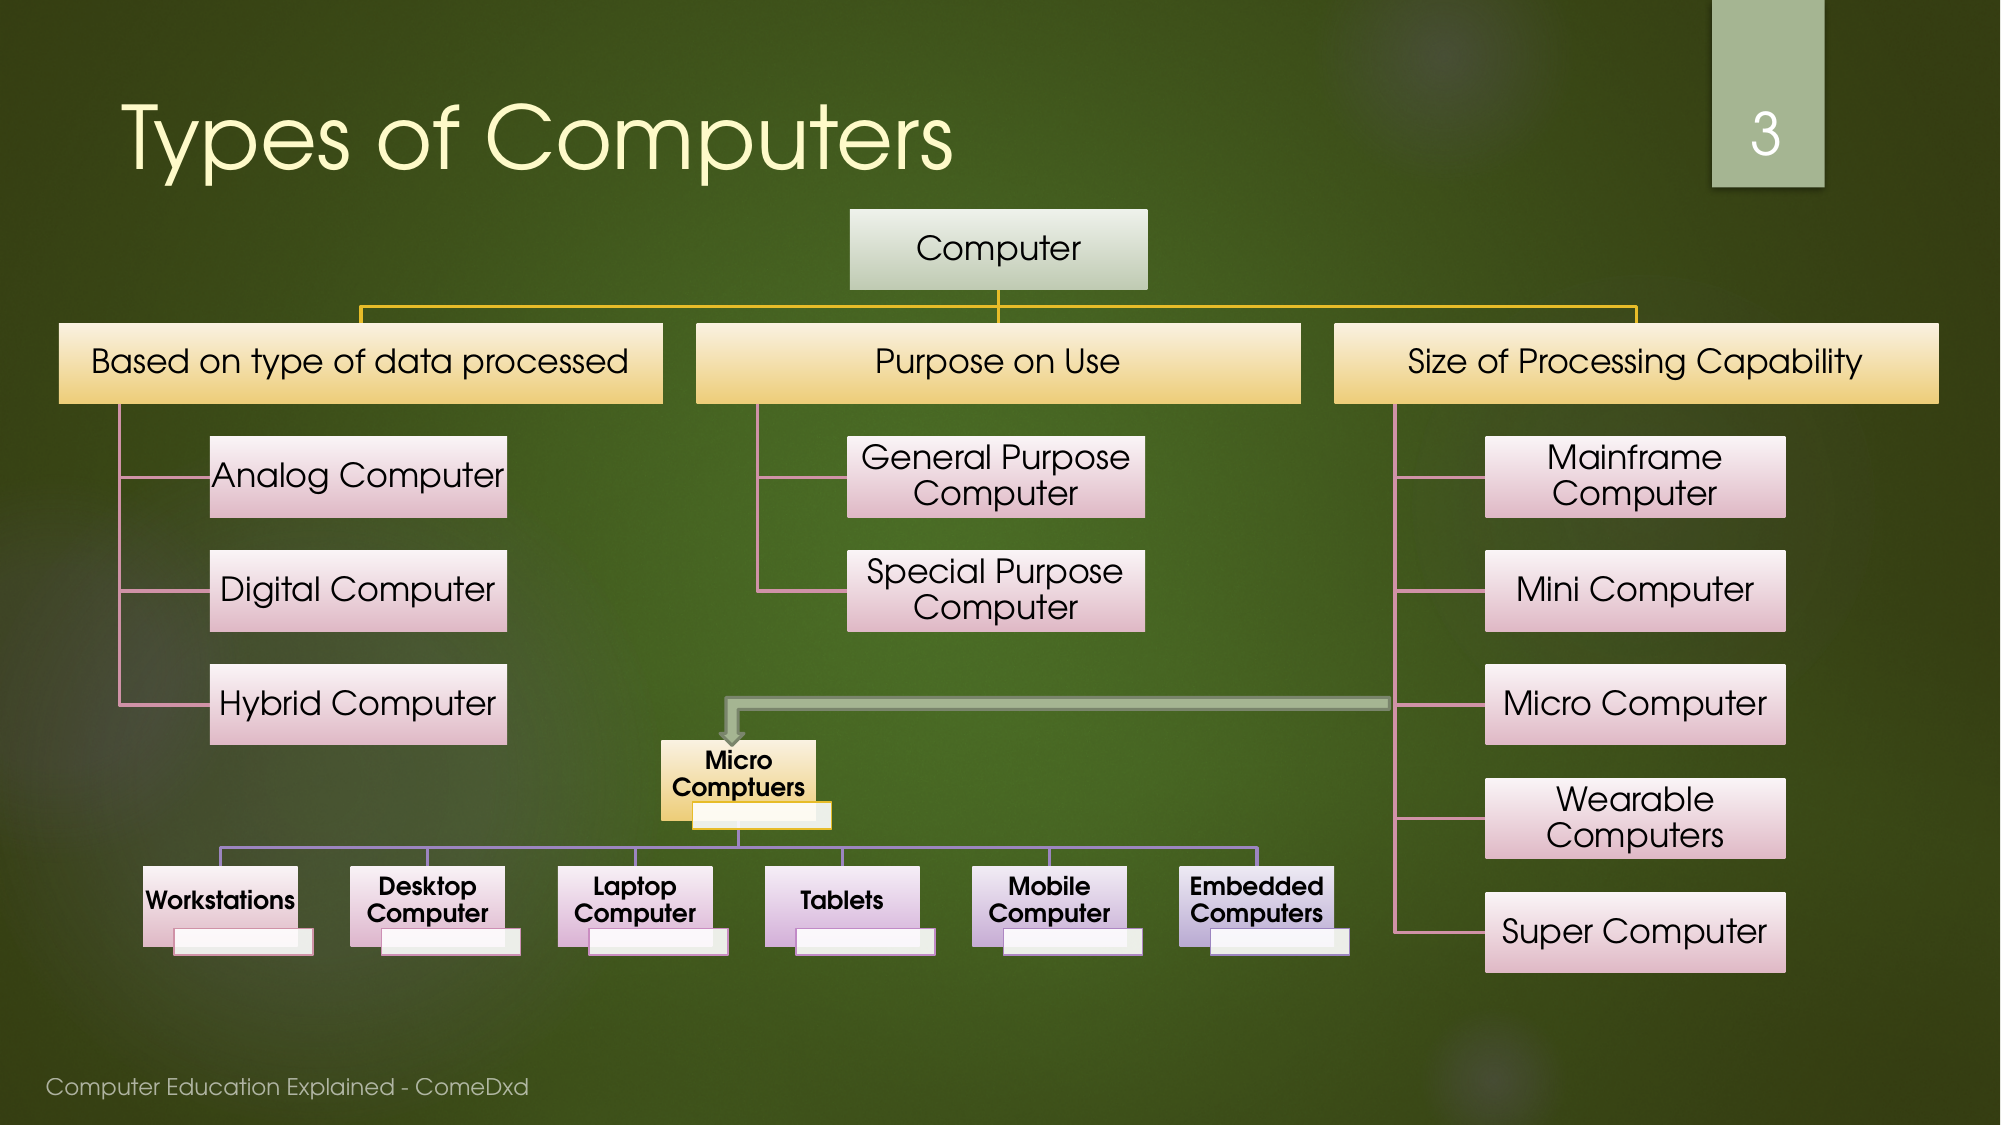

3
Computer
Based on type of data processed
Analog Computer
Digital Computer
Hybrid Computer
Purpose on Use
General Purpose Computer
Special Purpose Computer
Size of Processing Capability
Mainframe Computer
Mini Computer
Micro Computer
Wearable Computers
Super Computer
# Types of Computers
Micro Comptuers

Workstations

Desktop Computer

Laptop Computer

Tablets

Mobile Computer

Embedded Computers

Computer Education Explained - ComeDxd